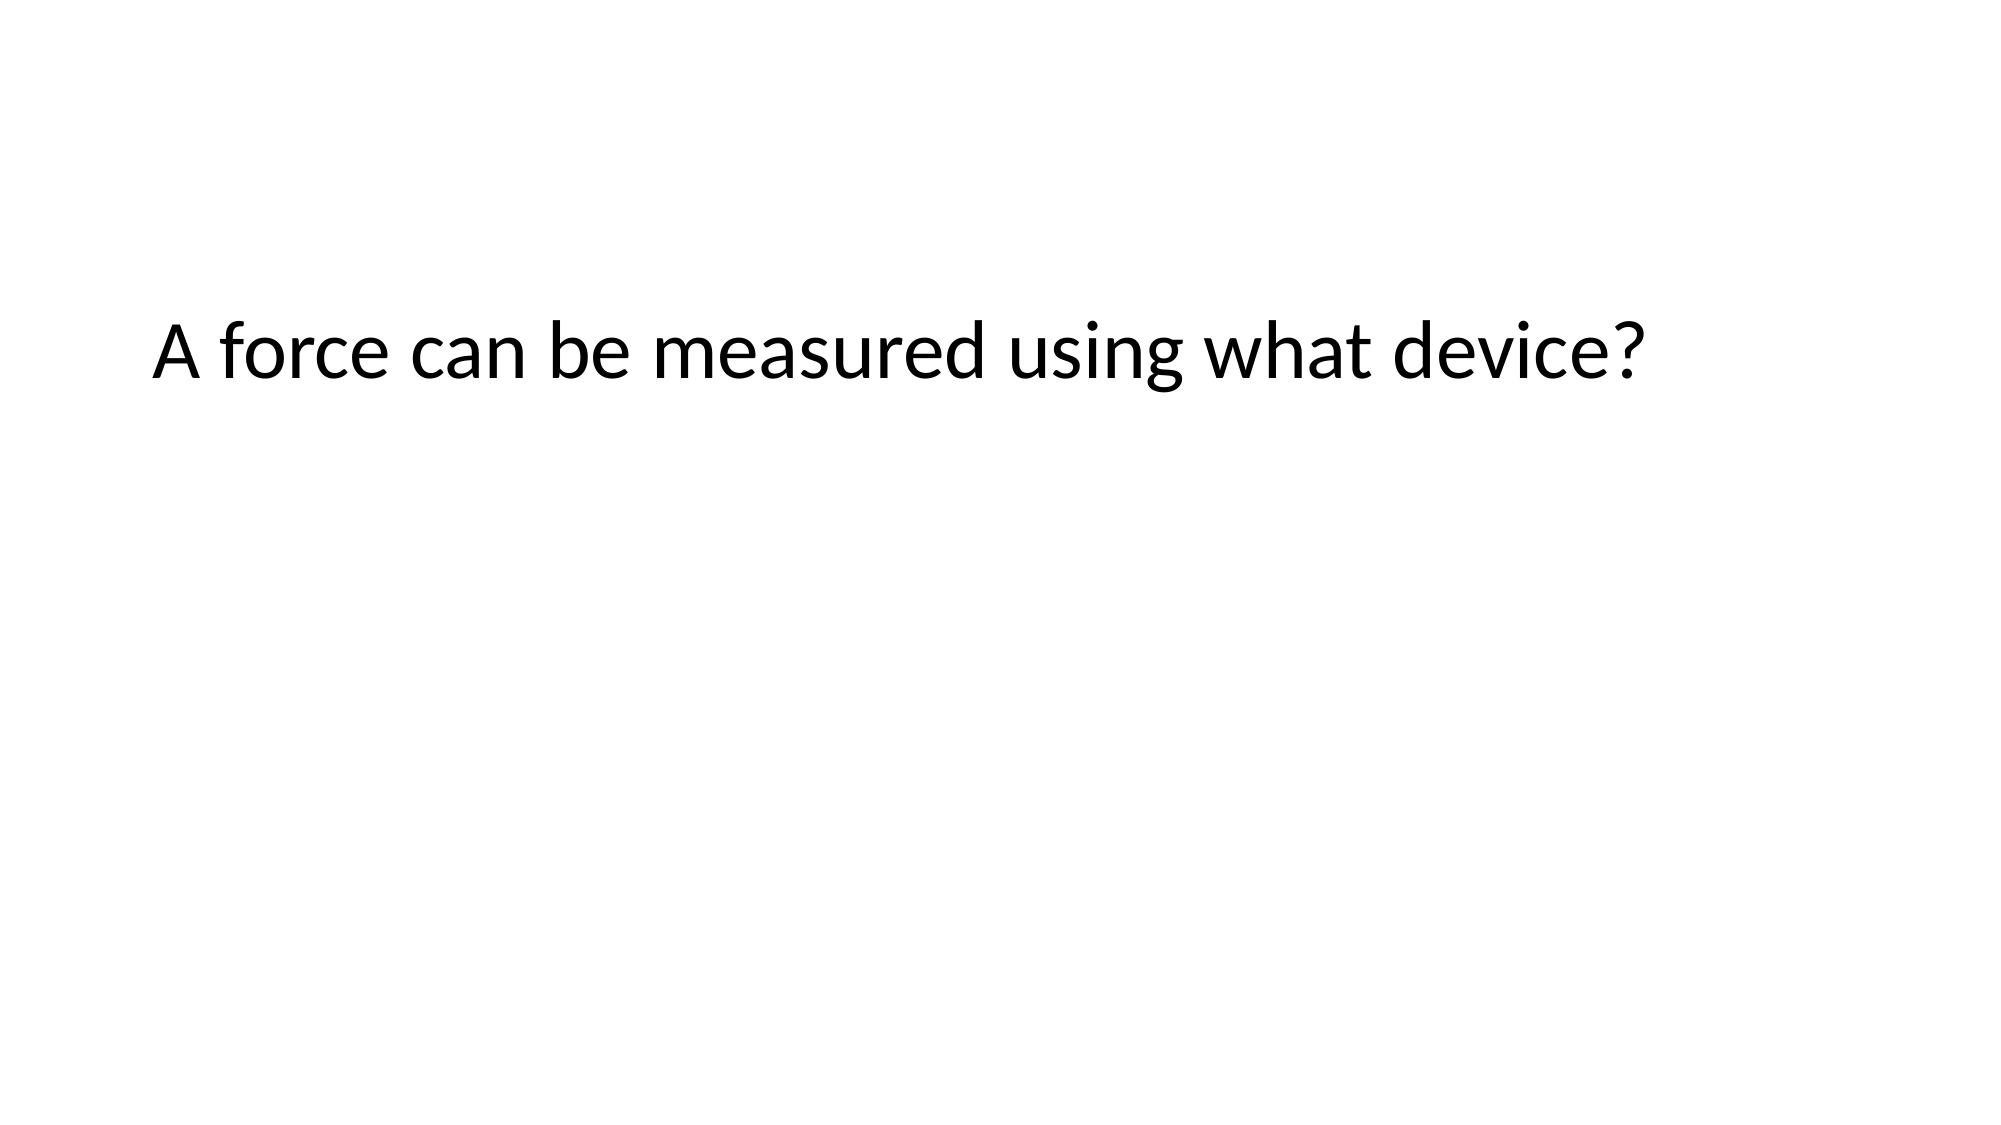

A force can be measured using what device?